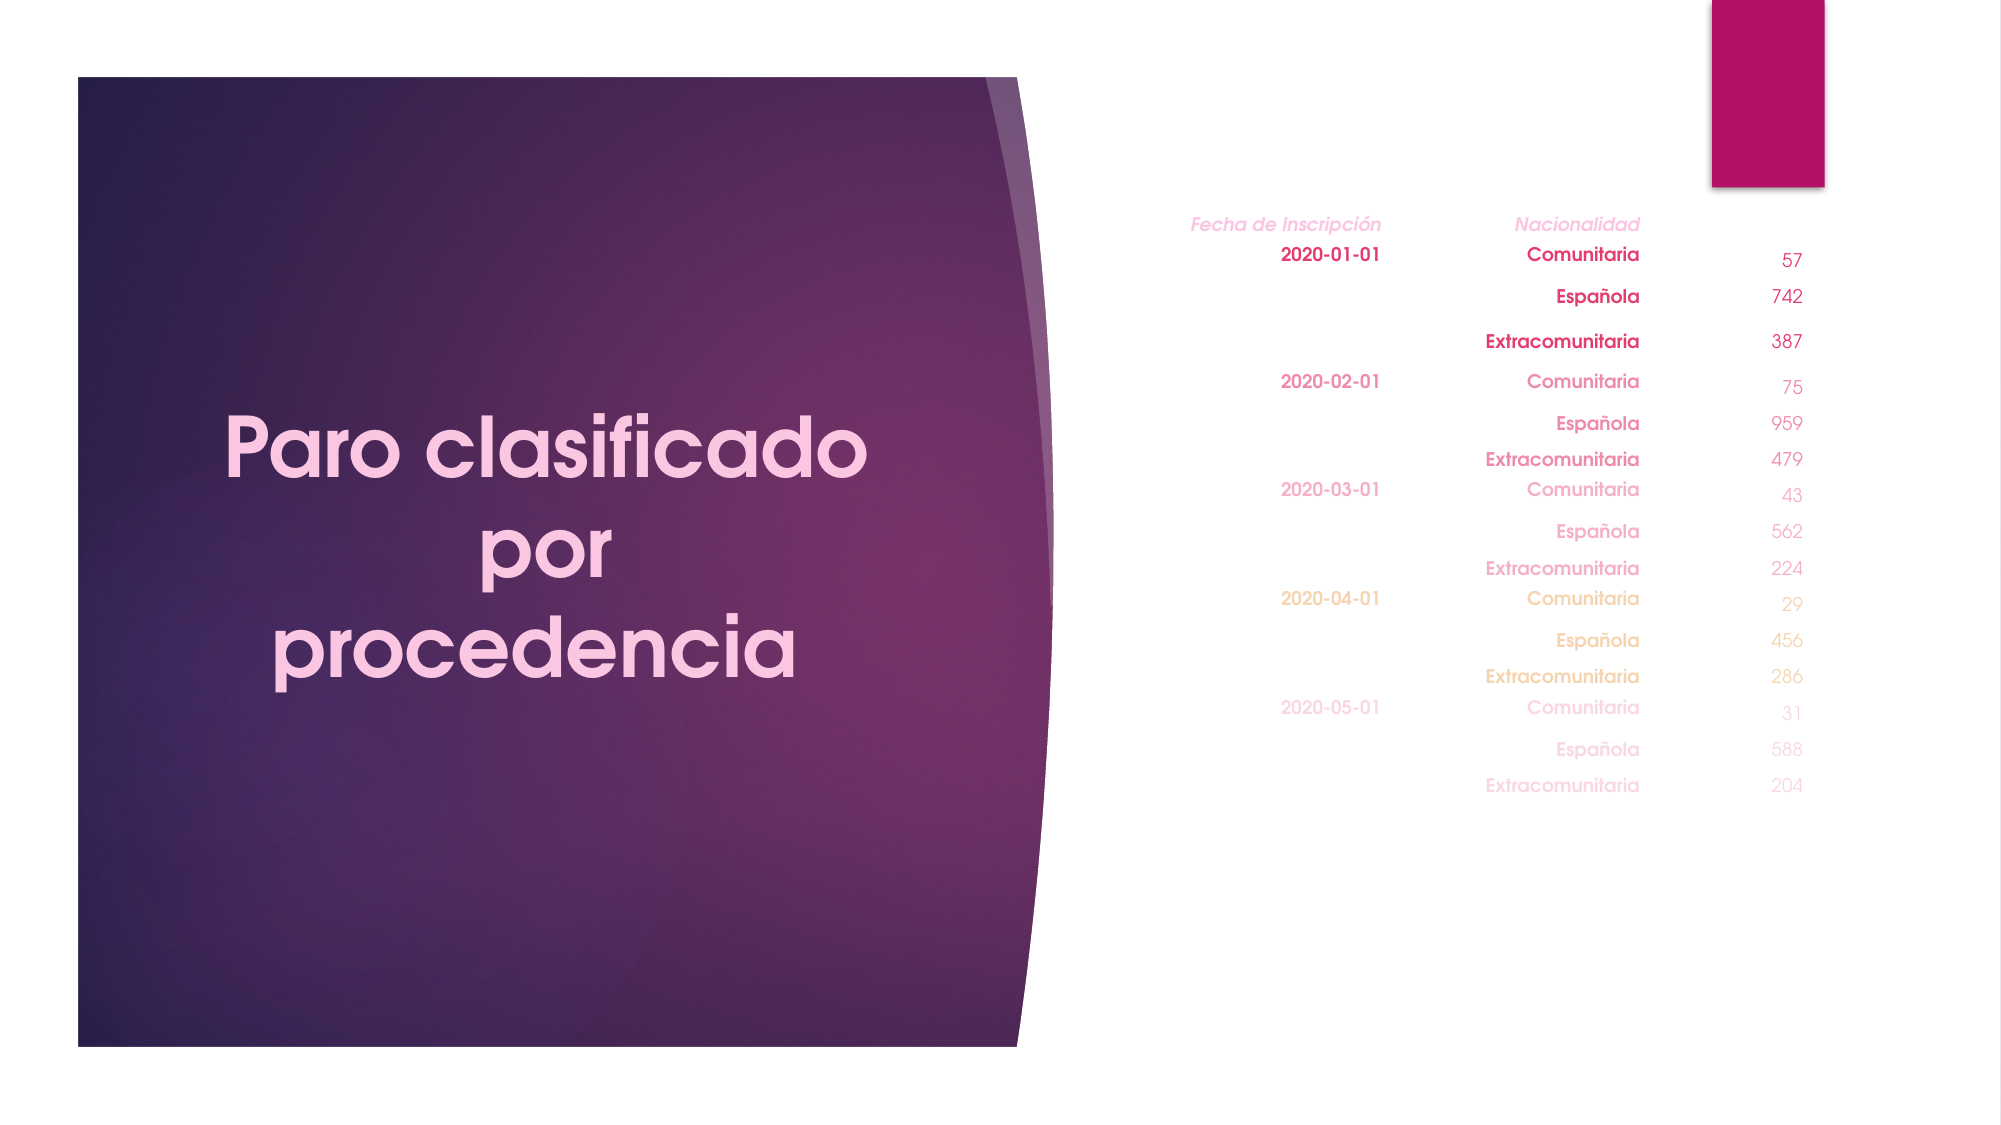

| Fecha de Inscripción | Nacionalidad |  |
| --- | --- | --- |
| 2020-01-01 | Comunitaria | 57 |
|  | Española | 742 |
|  | Extracomunitaria | 387 |
| 2020-02-01 | Comunitaria | 75 |
|  | Española | 959 |
|  | Extracomunitaria | 479 |
| 2020-03-01 | Comunitaria | 43 |
|  | Española | 562 |
|  | Extracomunitaria | 224 |
| 2020-04-01 | Comunitaria | 29 |
|  | Española | 456 |
|  | Extracomunitaria | 286 |
| 2020-05-01 | Comunitaria | 31 |
|  | Española | 588 |
|  | Extracomunitaria | 204 |
| 2020-06-01 | Comunitaria | 24 |
|  | Española | 609 |
|  | Extracomunitaria | 122 |
# Paro clasificado por procedencia